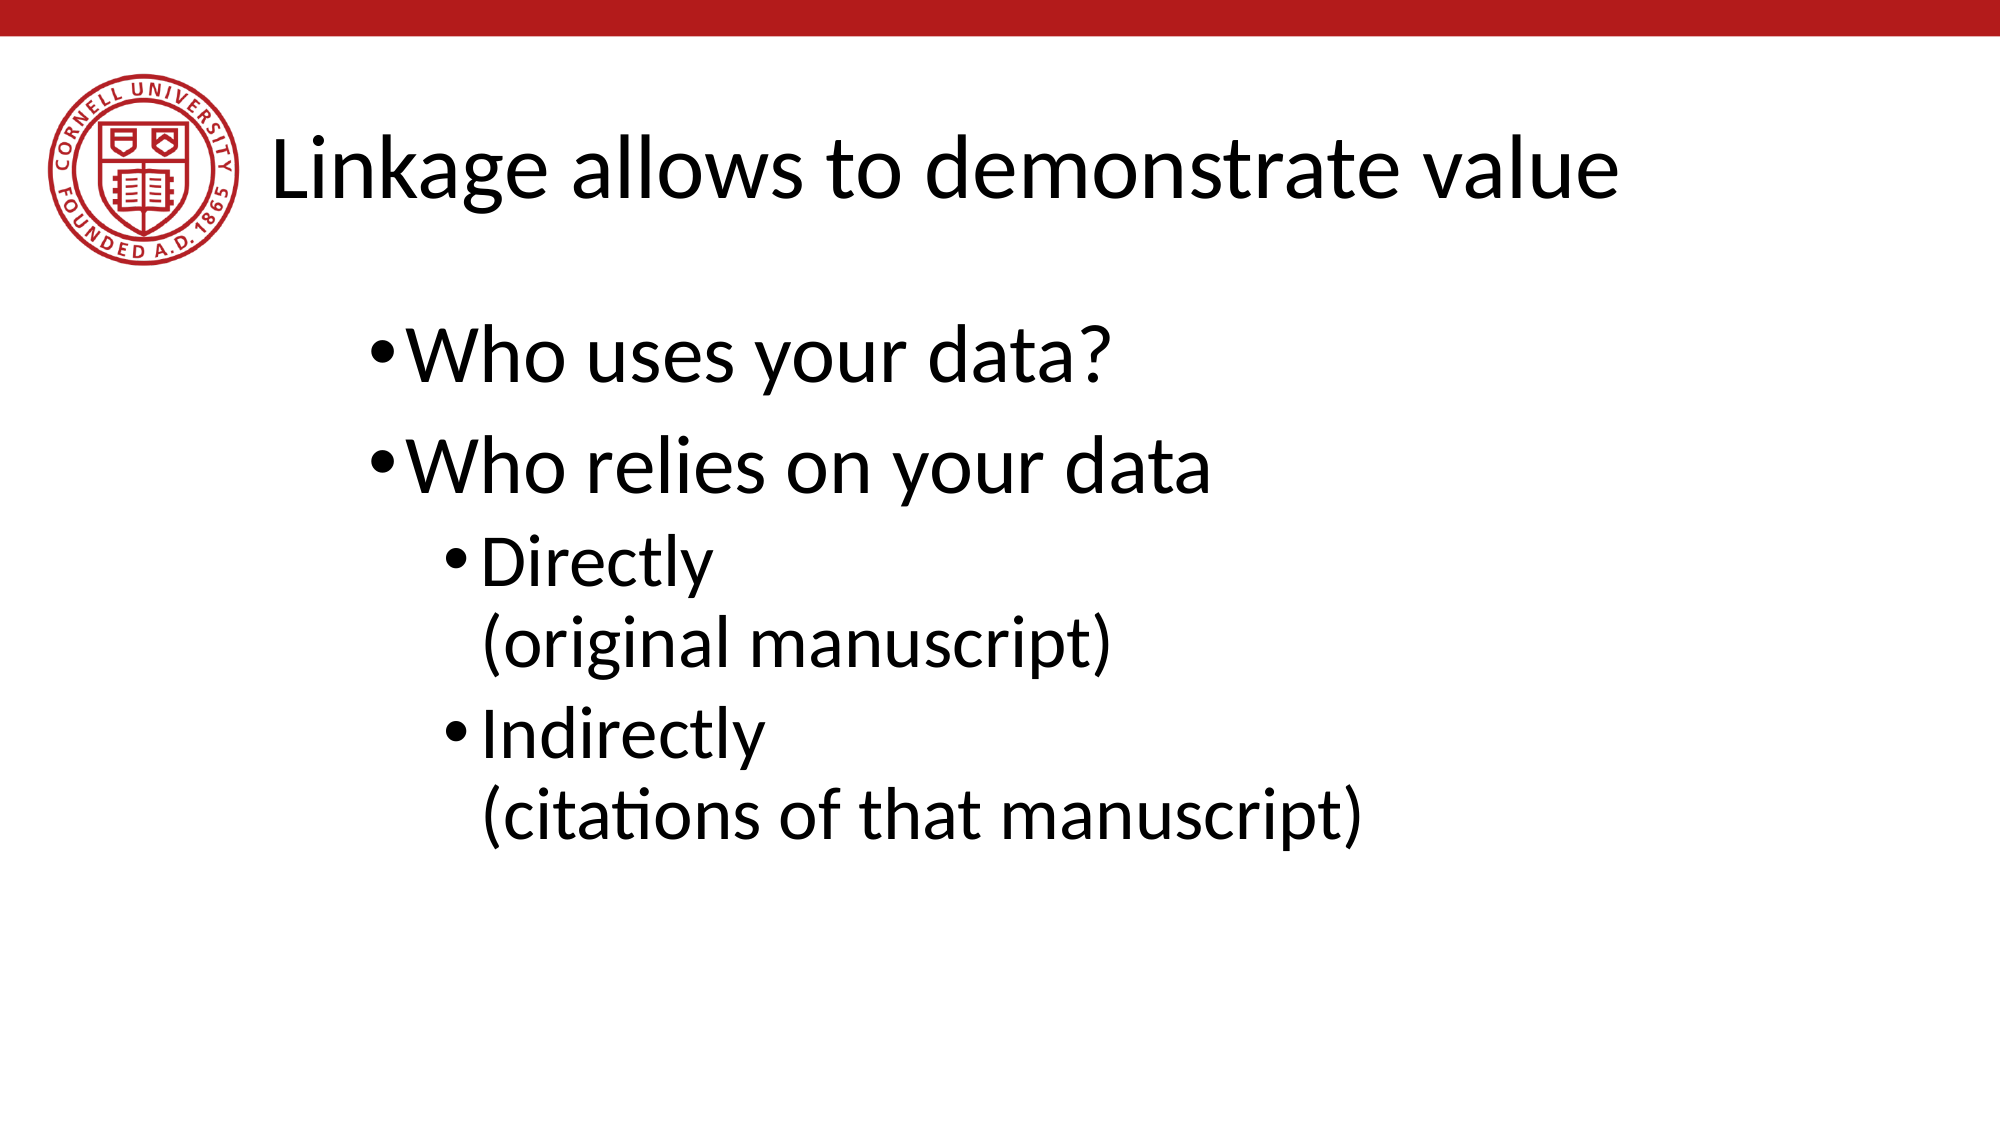

# Linkage allows to demonstrate value
Who uses your data?
Who relies on your data
Directly
(original manuscript)
Indirectly
(citations of that manuscript)